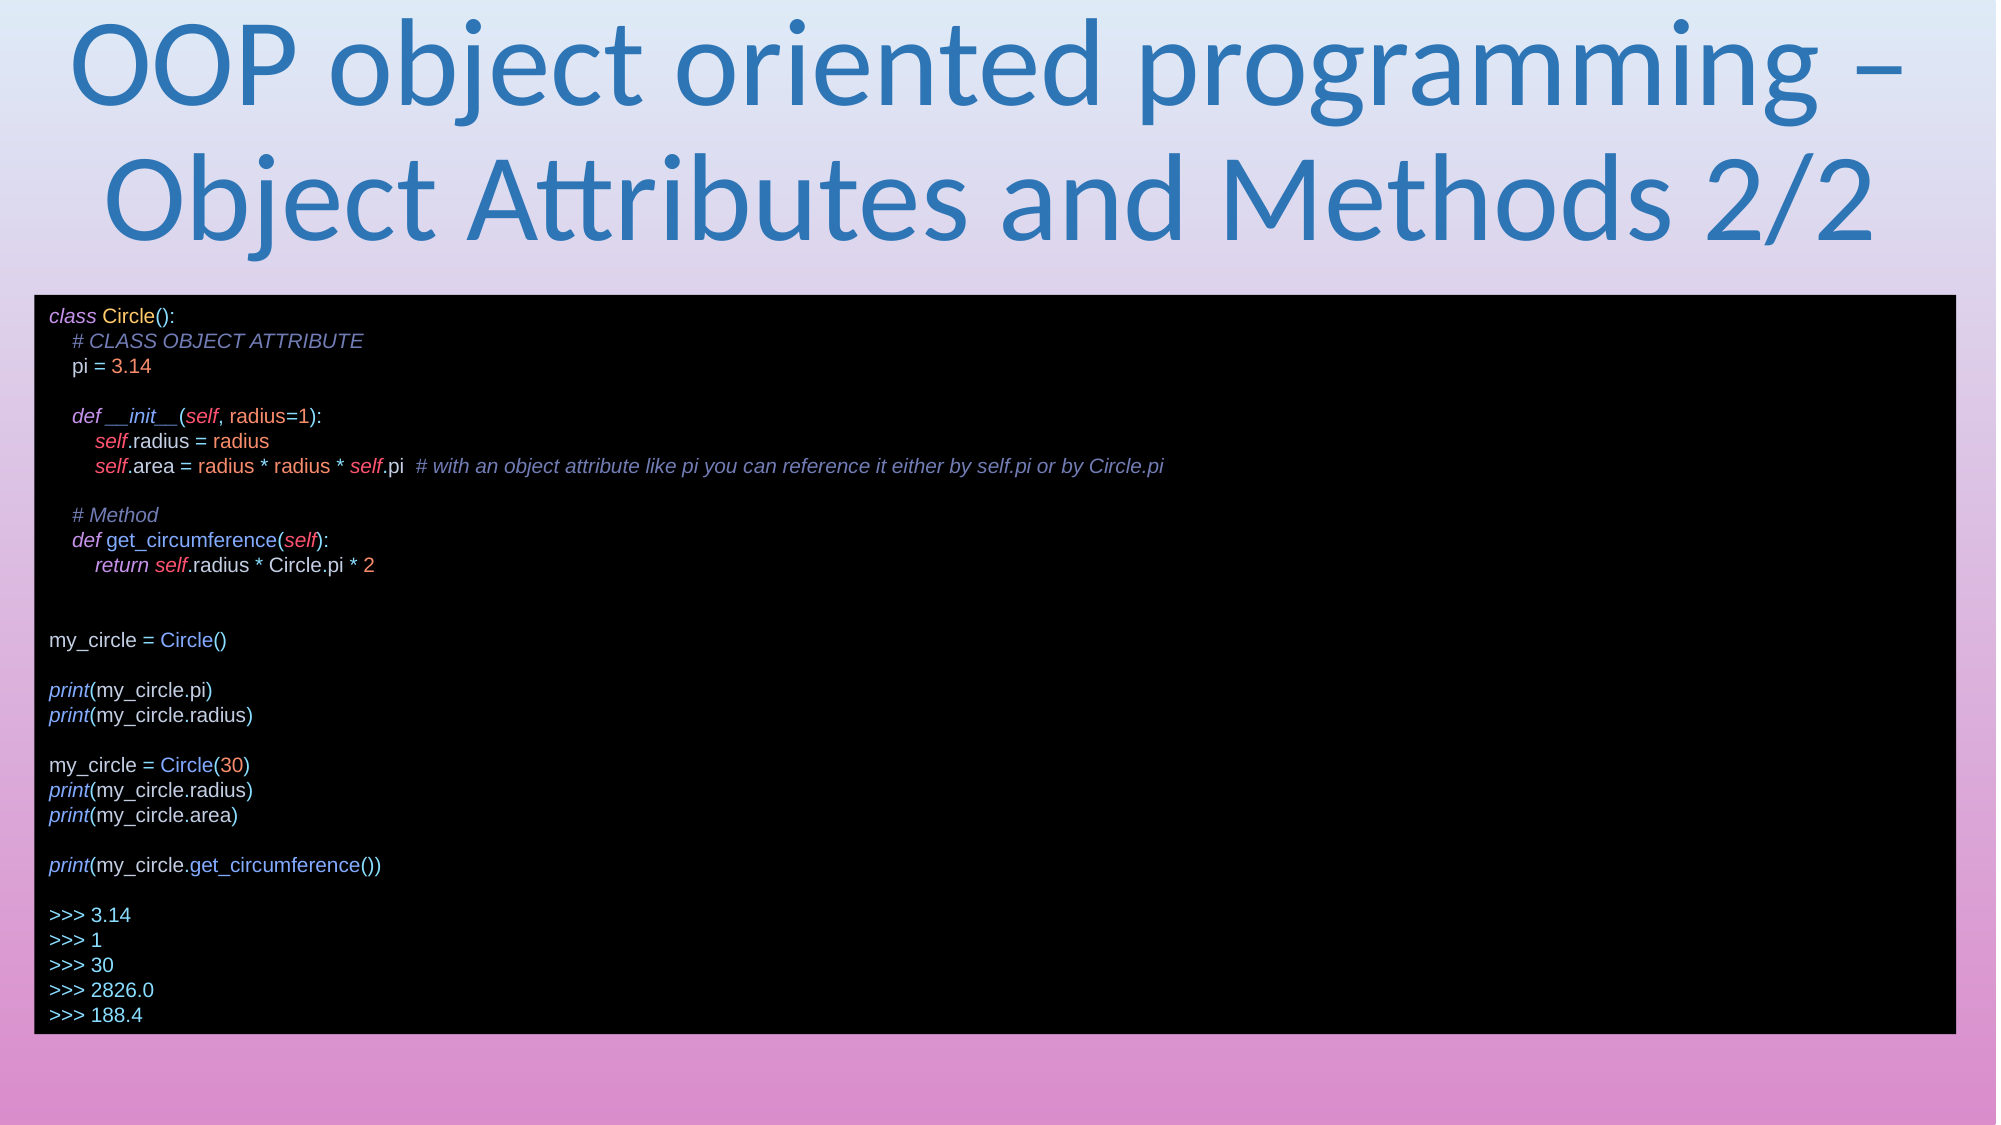

# OOP object oriented programming – Object Attributes and Methods 2/2
class Circle():
    # CLASS OBJECT ATTRIBUTE
    pi = 3.14
    def __init__(self, radius=1):
        self.radius = radius
        self.area = radius * radius * self.pi  # with an object attribute like pi you can reference it either by self.pi or by Circle.pi
    # Method
    def get_circumference(self):
        return self.radius * Circle.pi * 2
my_circle = Circle()
print(my_circle.pi)
print(my_circle.radius)
my_circle = Circle(30)
print(my_circle.radius)
print(my_circle.area)
print(my_circle.get_circumference())

>>> 3.14
>>> 1
>>> 30
>>> 2826.0
>>> 188.4

361